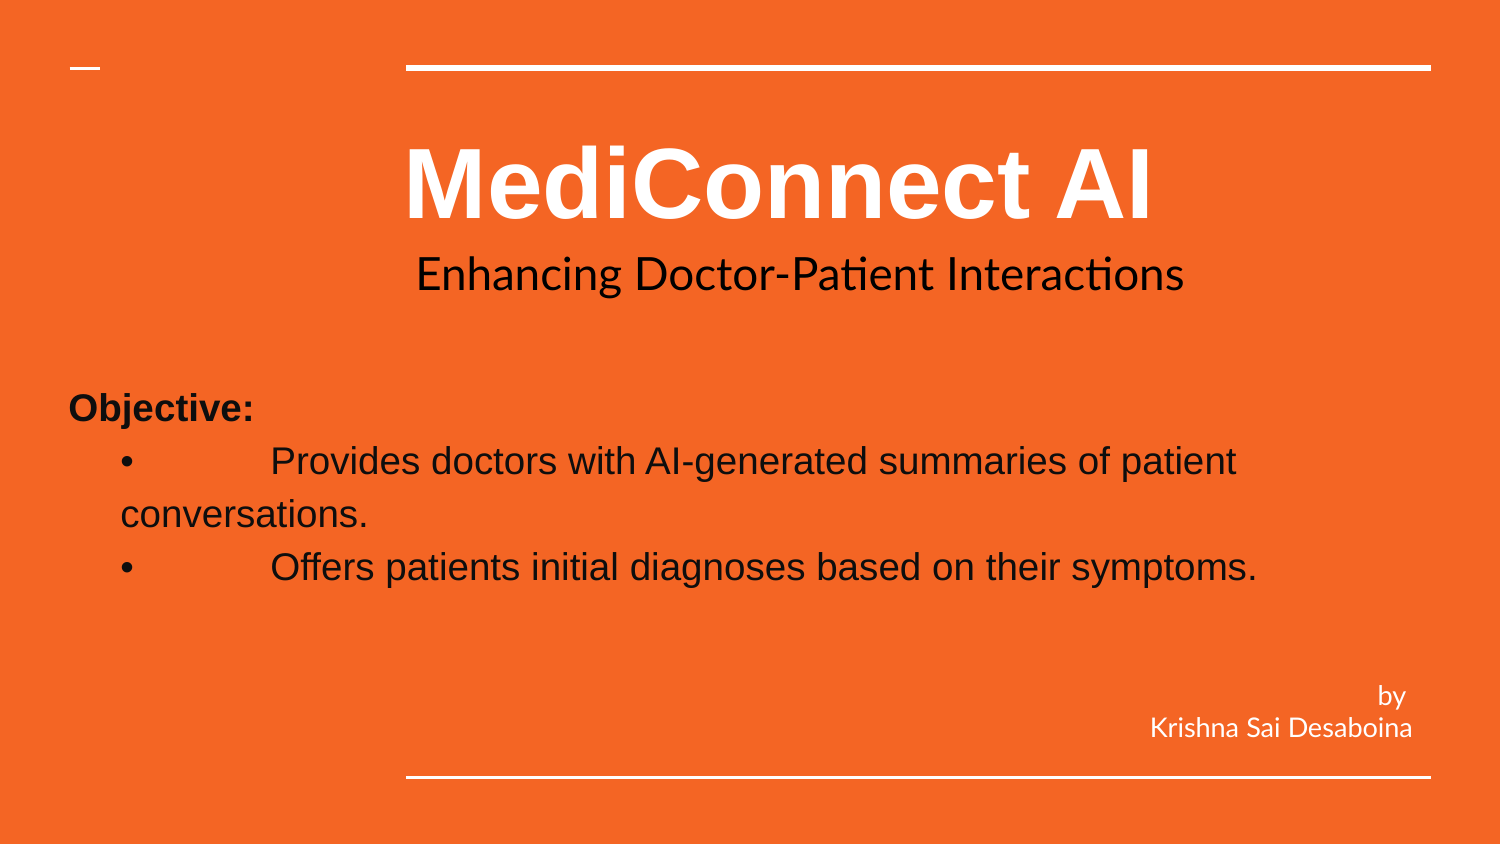

# MediConnect AI
Enhancing Doctor-Patient Interactions
Objective:
	•	Provides doctors with AI-generated summaries of patient conversations.
	•	Offers patients initial diagnoses based on their symptoms.
by
Krishna Sai Desaboina